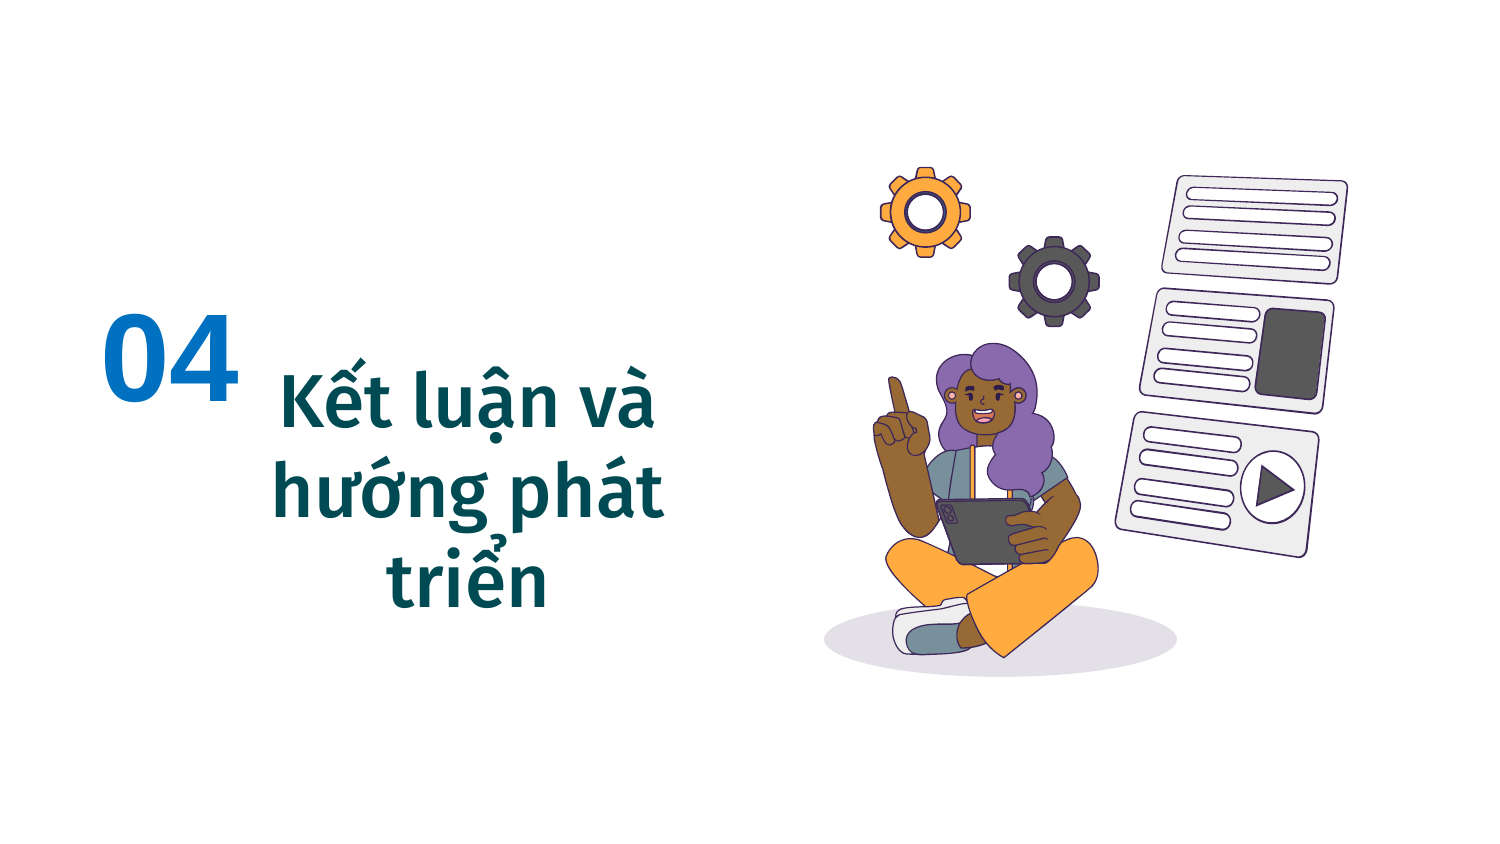

04

Kết luận và hướng phát triển